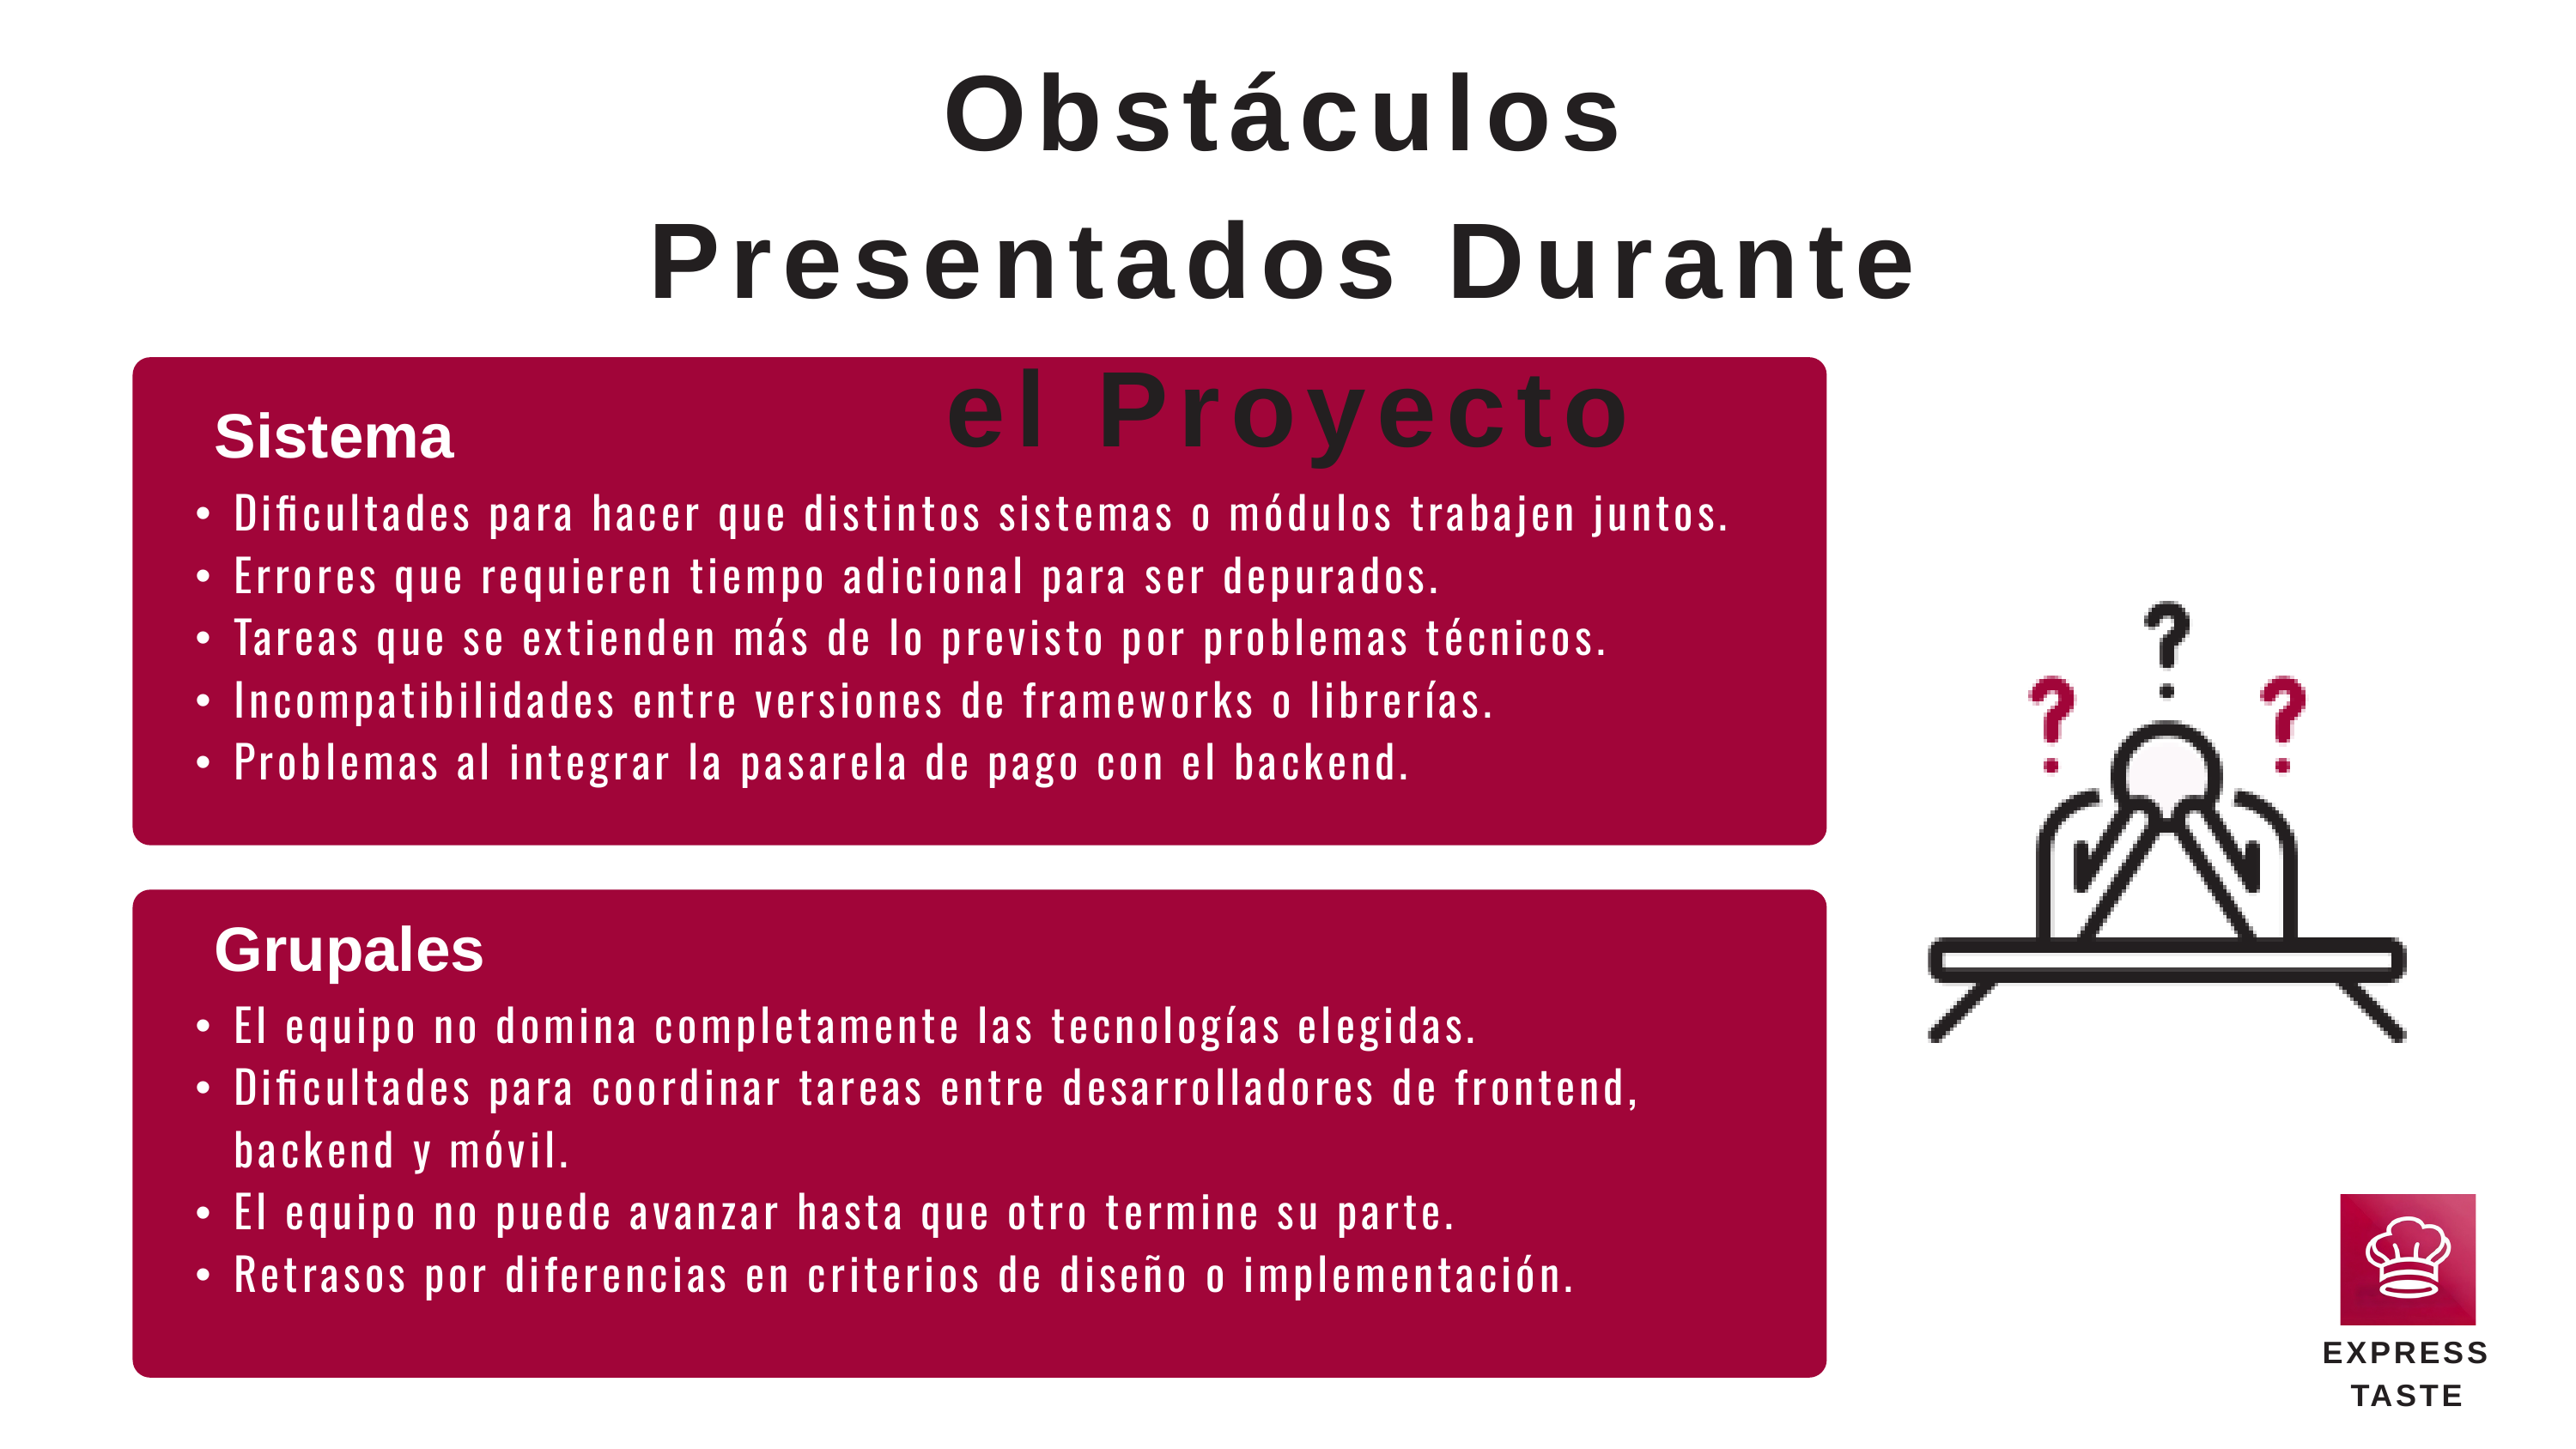

Obstáculos Presentados Durante el Proyecto

Sistema
Dificultades para hacer que distintos sistemas o módulos trabajen juntos.
Errores que requieren tiempo adicional para ser depurados.
Tareas que se extienden más de lo previsto por problemas técnicos.
Incompatibilidades entre versiones de frameworks o librerías.
Problemas al integrar la pasarela de pago con el backend.

Grupales
El equipo no domina completamente las tecnologías elegidas.
Dificultades para coordinar tareas entre desarrolladores de frontend, backend y móvil.
El equipo no puede avanzar hasta que otro termine su parte.
Retrasos por diferencias en criterios de diseño o implementación.

EXPRESS TASTE